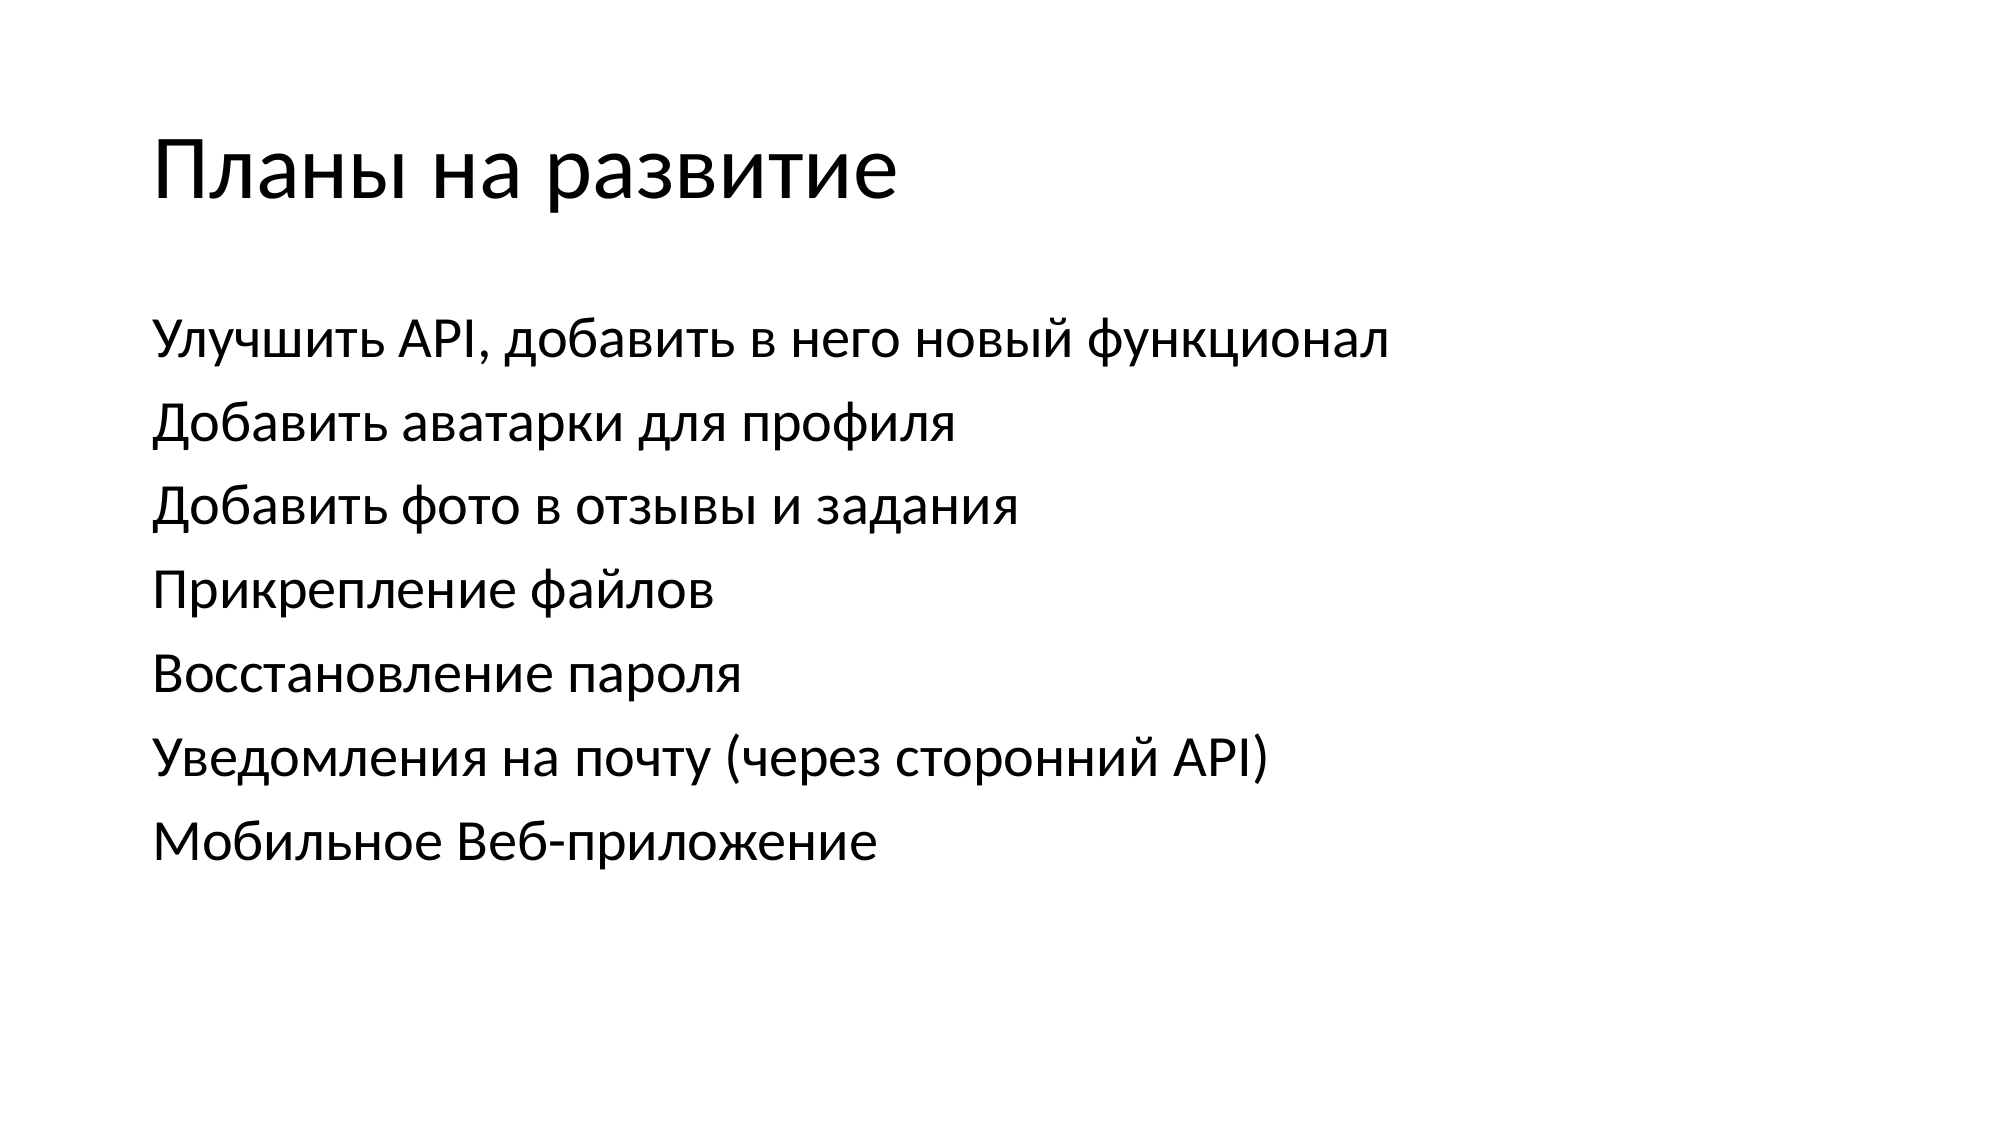

# Планы на развитие
Улучшить API, добавить в него новый функционал
Добавить аватарки для профиля
Добавить фото в отзывы и задания
Прикрепление файлов
Восстановление пароля
Уведомления на почту (через сторонний API)
Мобильное Веб-приложение